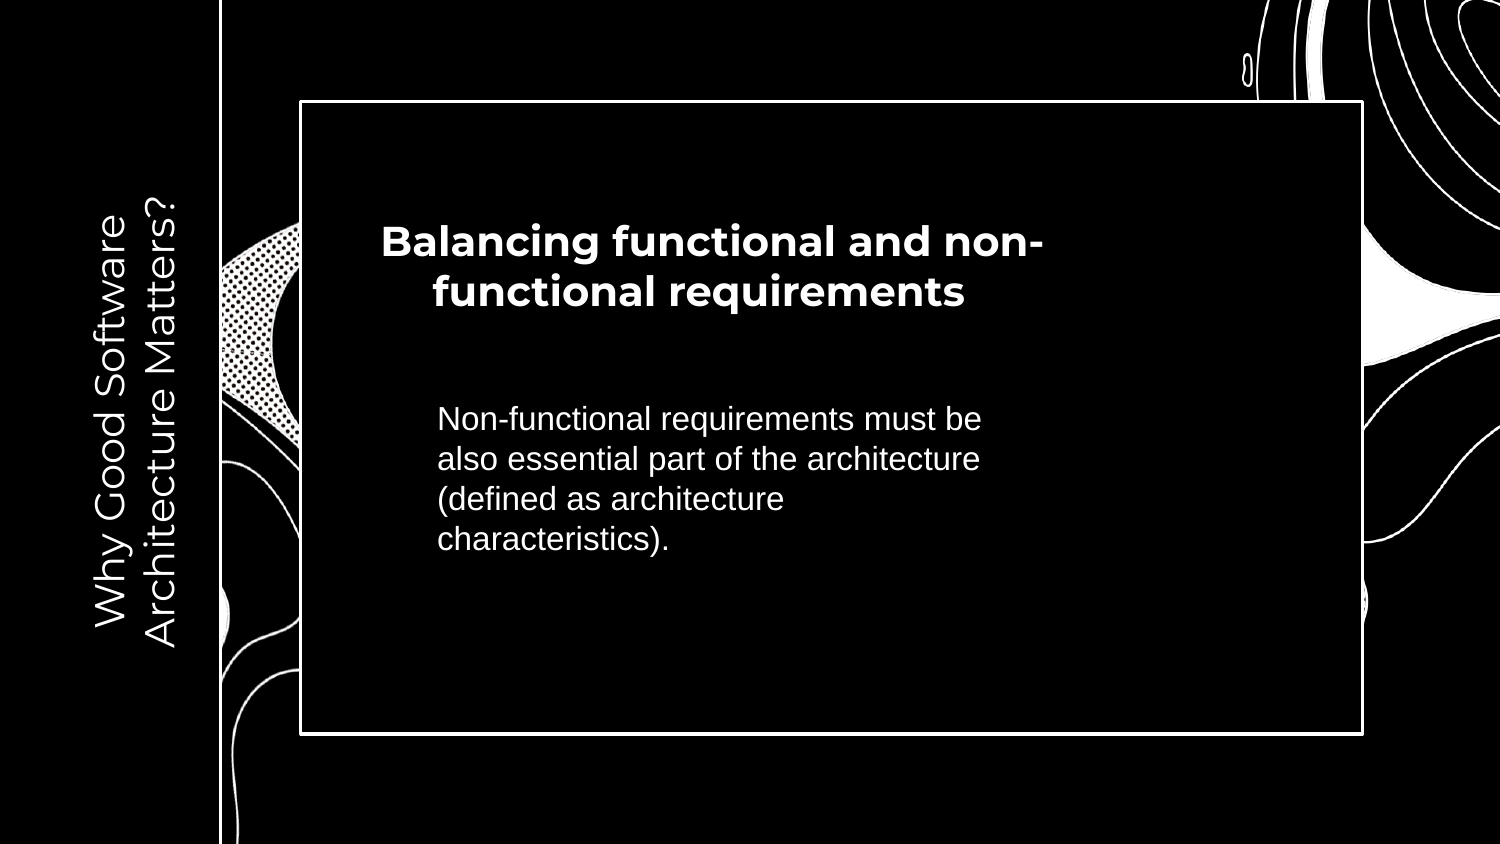

Balancing functional and non-functional requirements

# Why Good Software Architecture Matters?
Non-functional requirements must be also essential part of the architecture (defined as architecture characteristics).